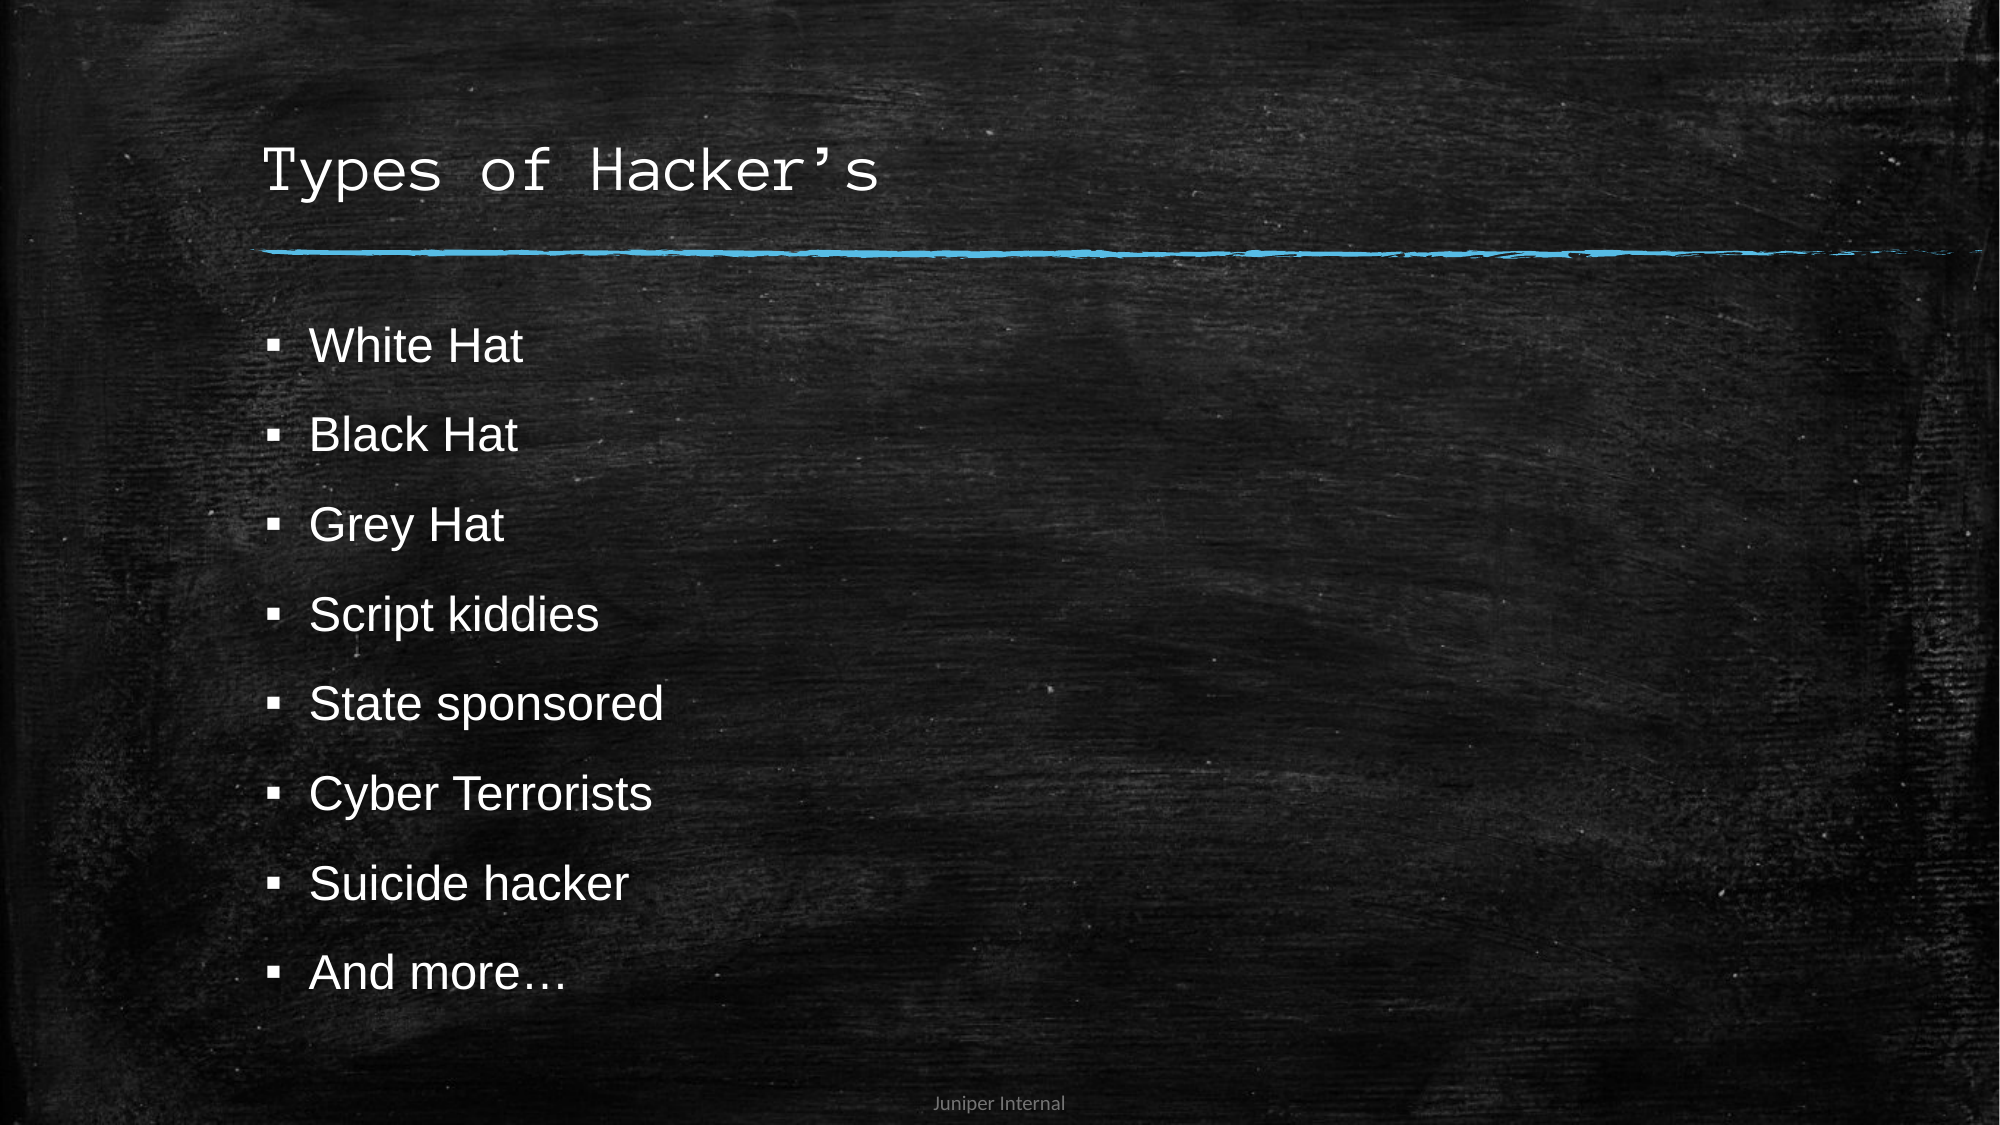

# Types of Hacker’s
White Hat
Black Hat
Grey Hat
Script kiddies
State sponsored
Cyber Terrorists
Suicide hacker
And more…